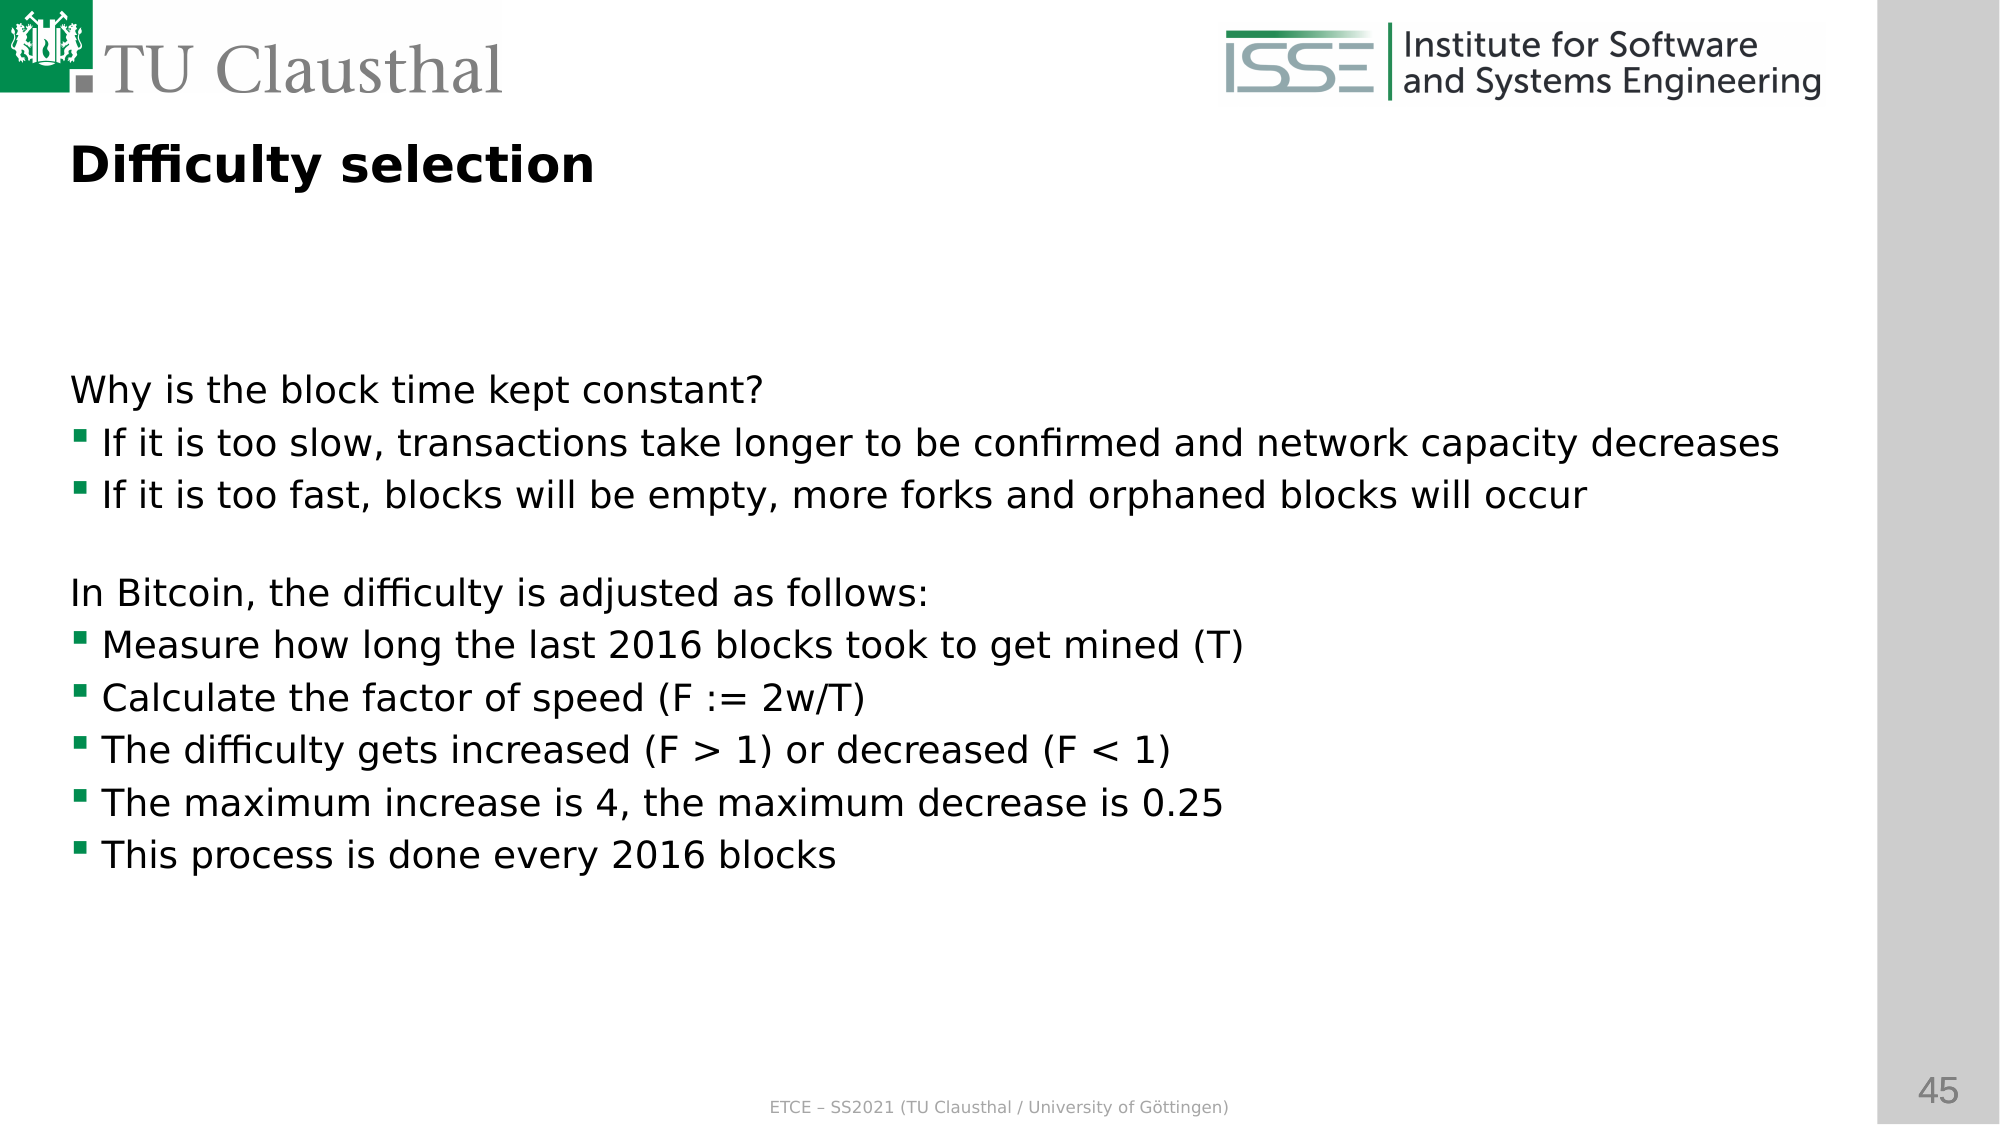

Difficulty selection
Why is the block time kept constant?
If it is too slow, transactions take longer to be confirmed and network capacity decreases
If it is too fast, blocks will be empty, more forks and orphaned blocks will occur
In Bitcoin, the difficulty is adjusted as follows:
Measure how long the last 2016 blocks took to get mined (T)
Calculate the factor of speed (F := 2w/T)
The difficulty gets increased (F > 1) or decreased (F < 1)
The maximum increase is 4, the maximum decrease is 0.25
This process is done every 2016 blocks
ETCE – SS2021 (TU Clausthal / University of Göttingen)